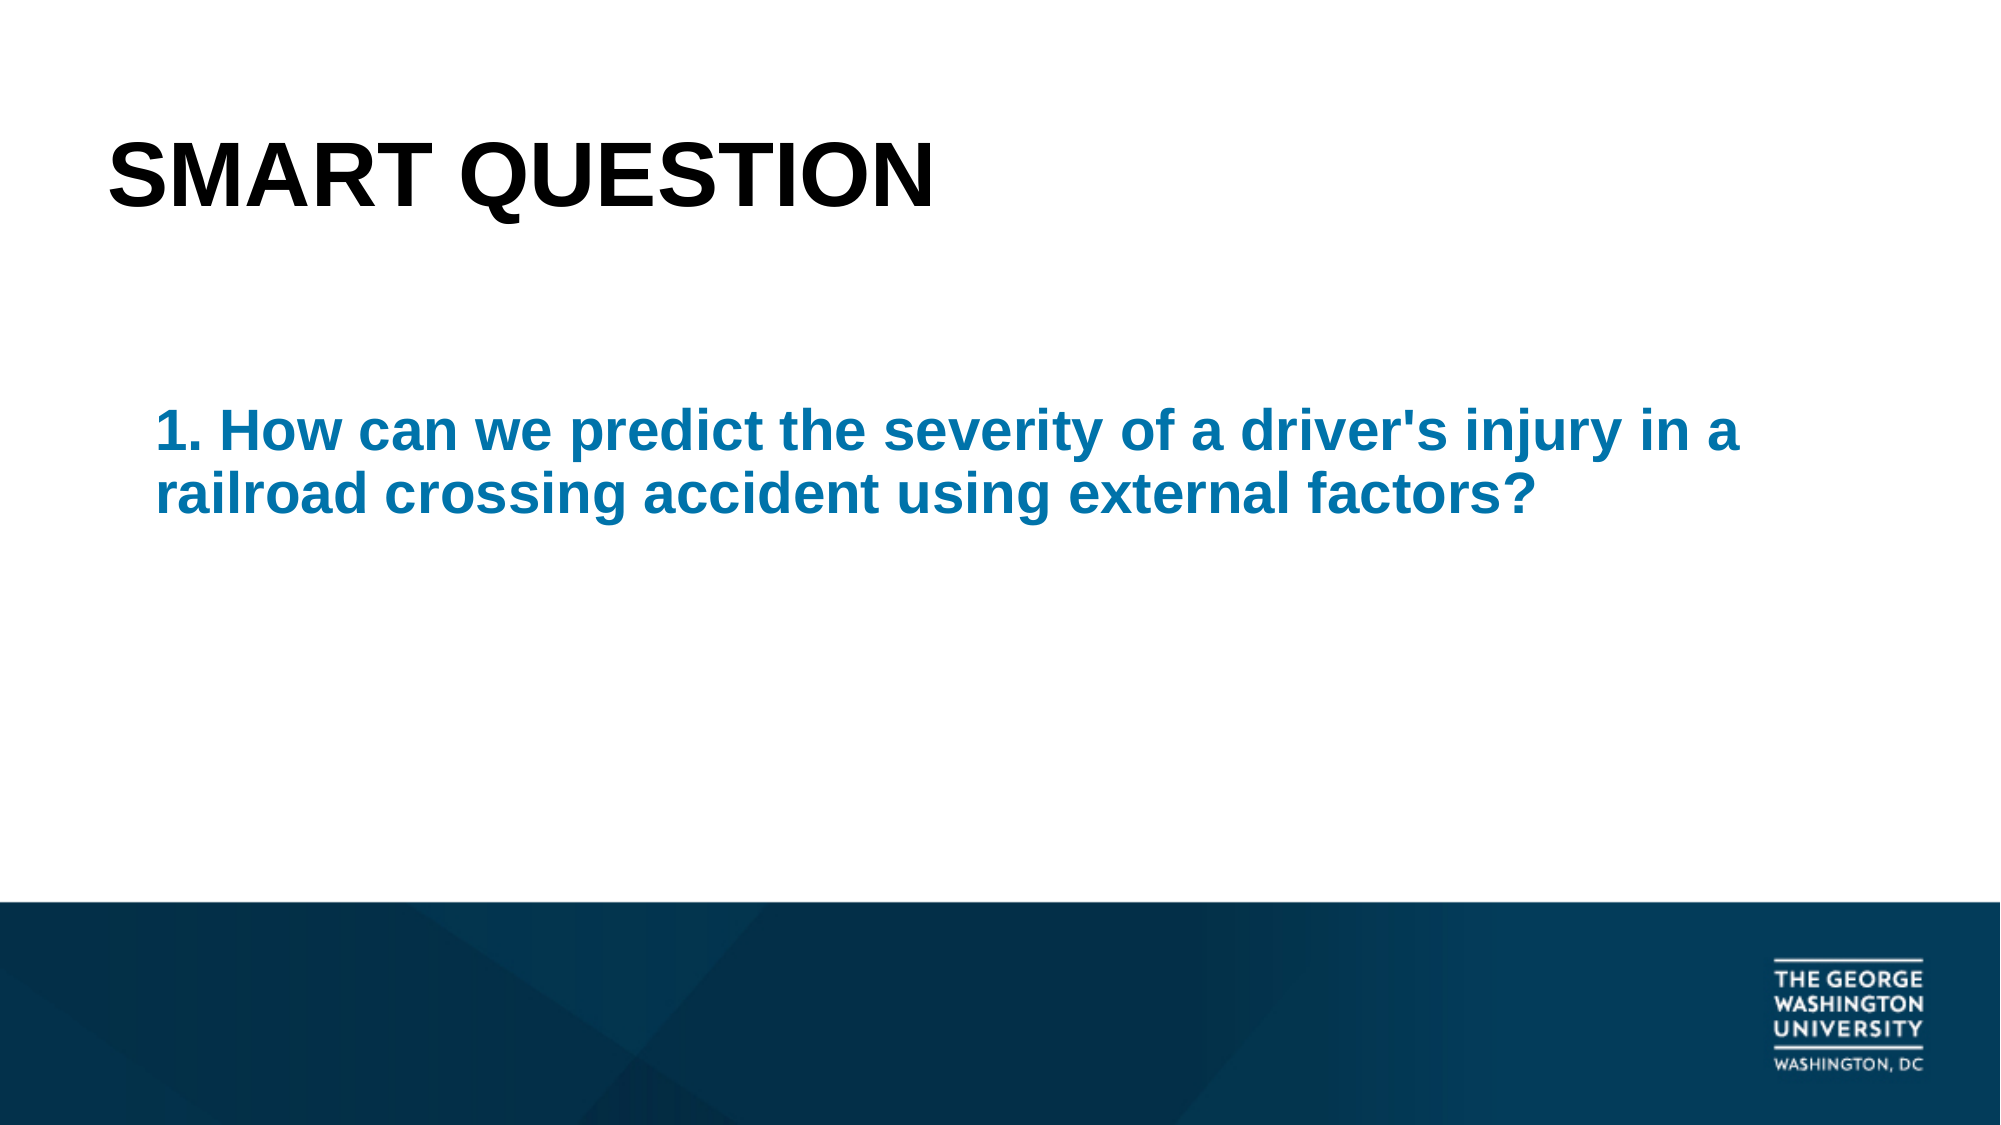

# SMART QUESTION
1. How can we predict the severity of a driver's injury in a railroad crossing accident using external factors?